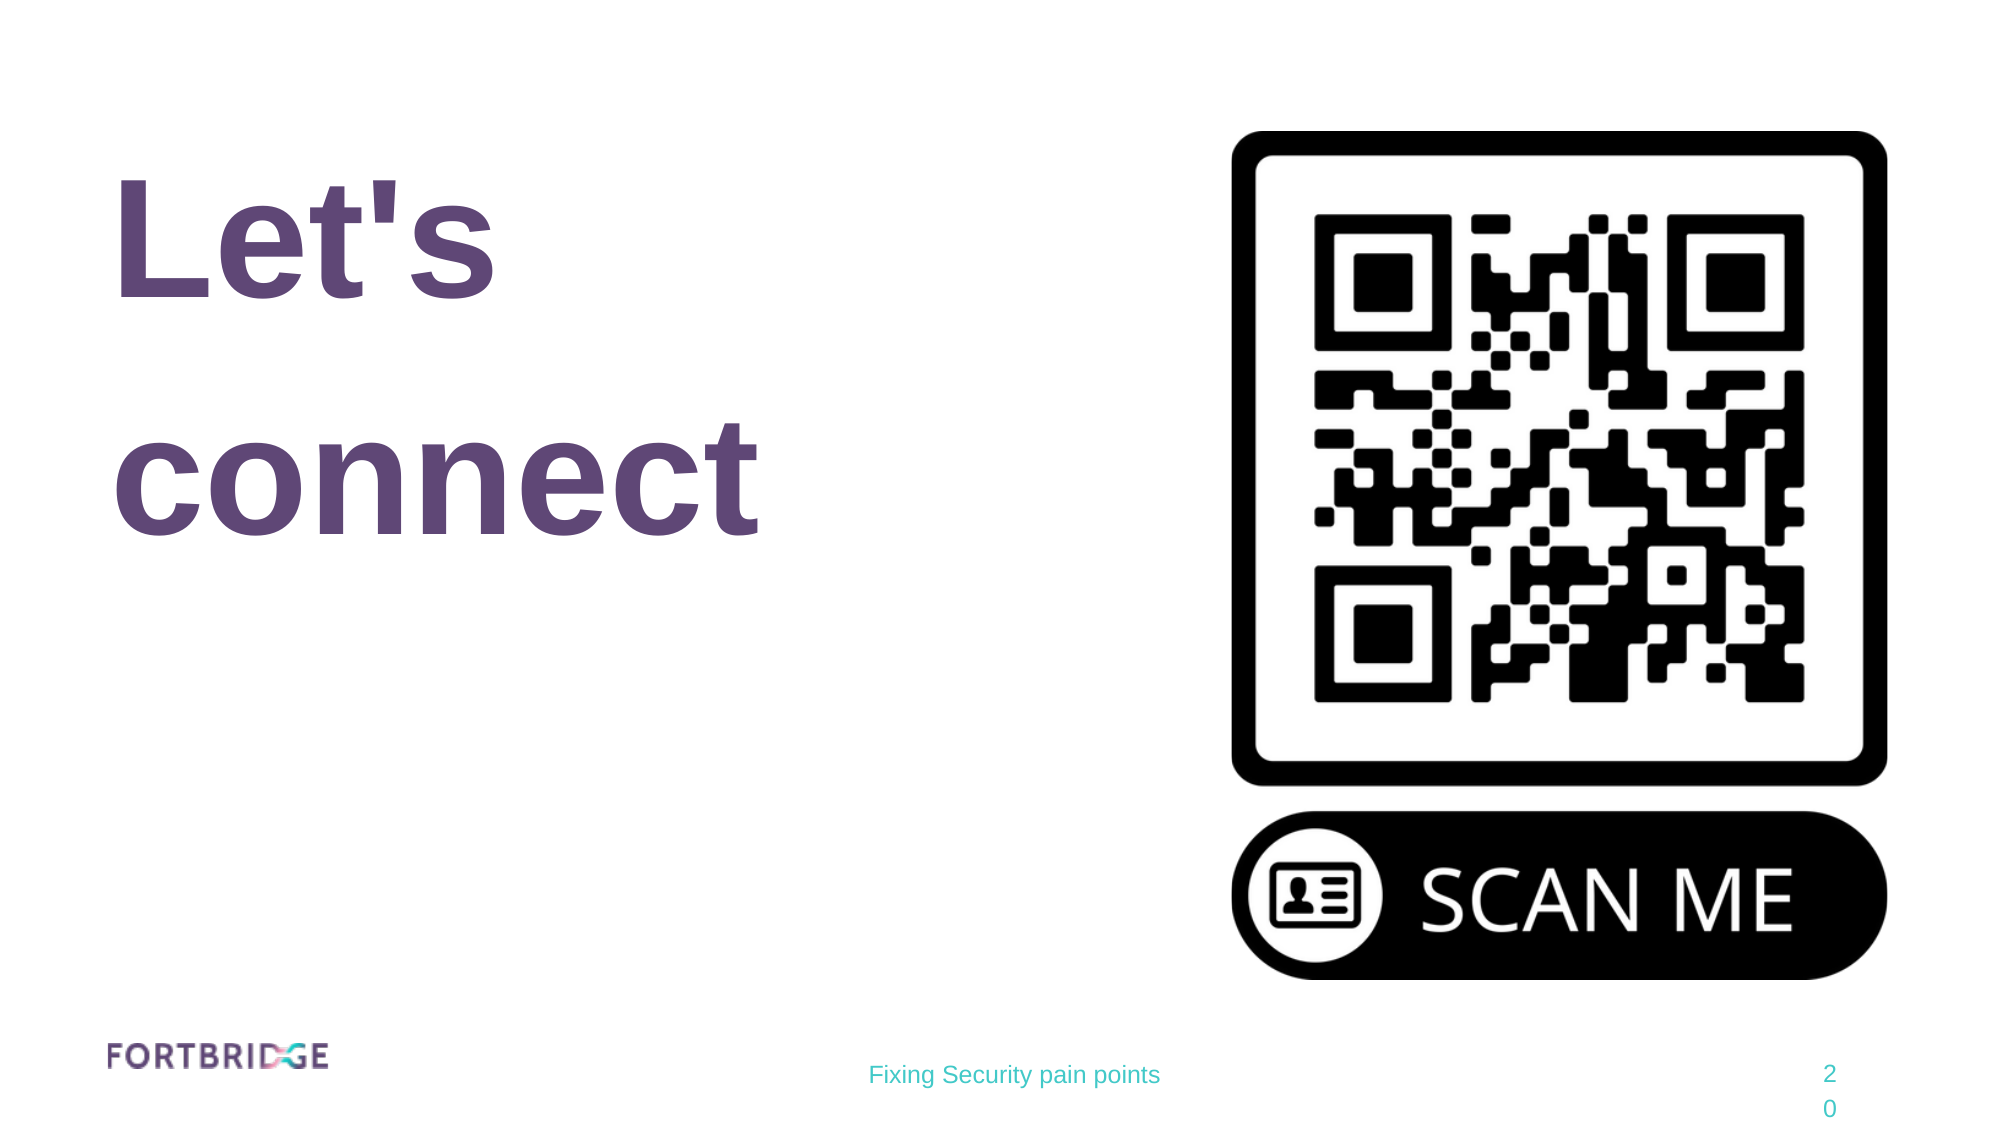

Let's connect

20
Fixing Security pain points